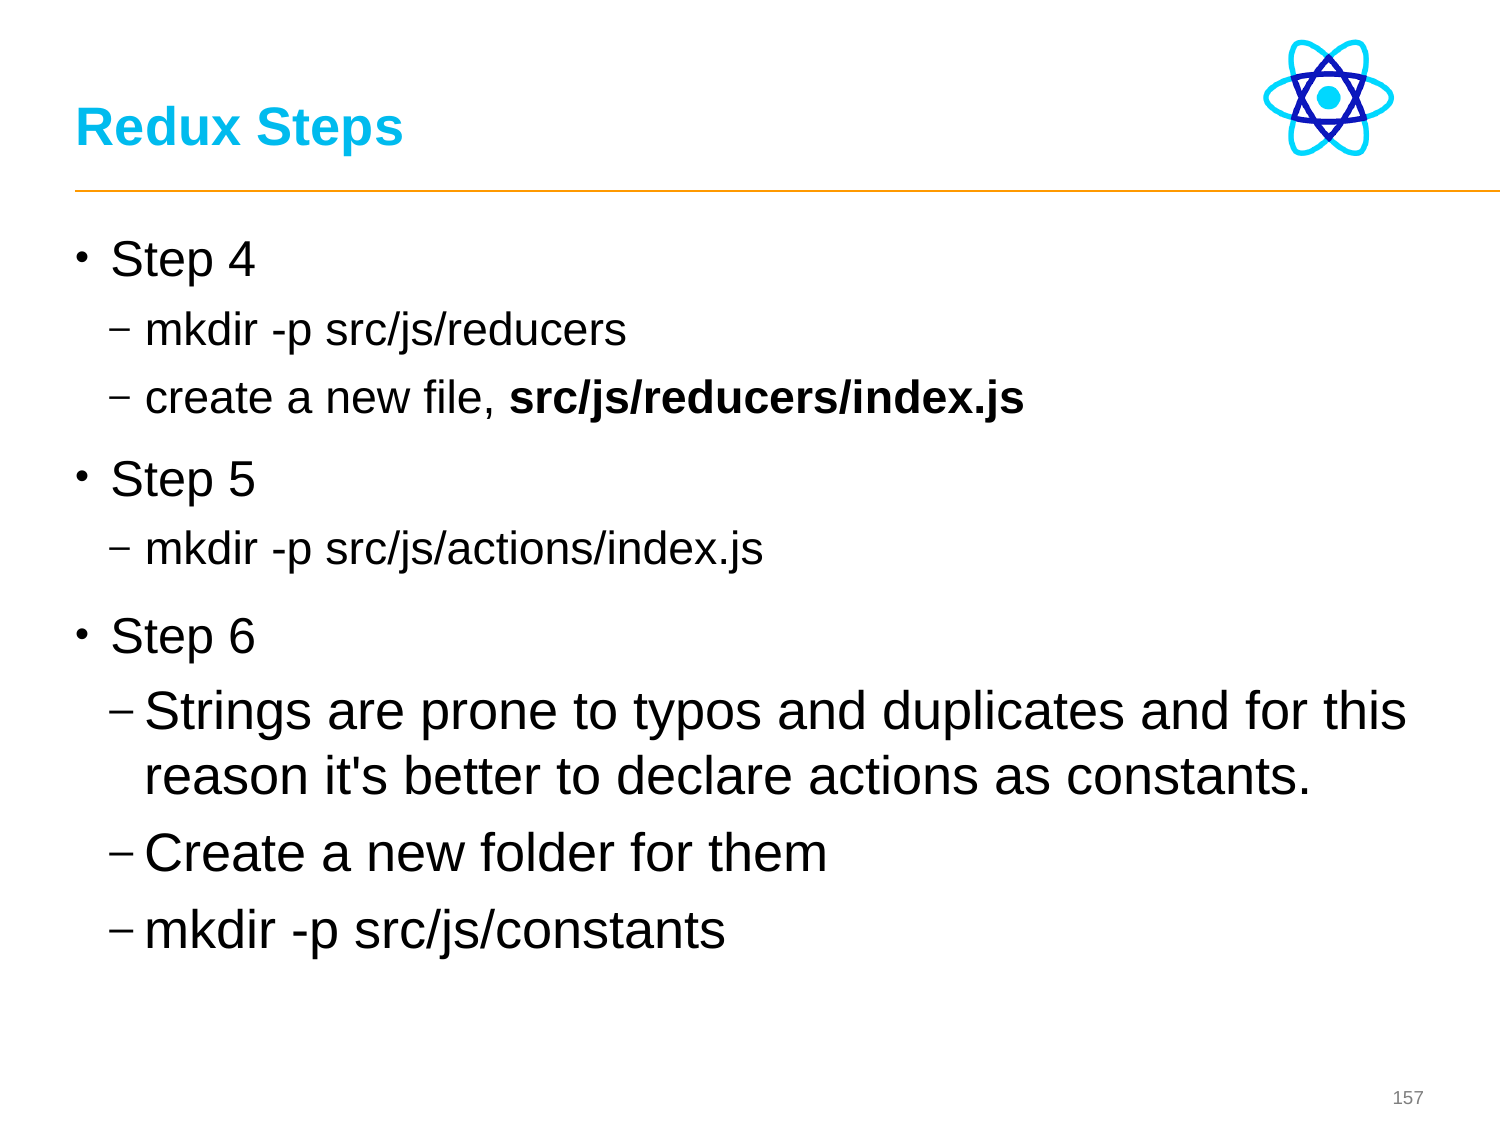

# Redux Steps
Step 4
mkdir -p src/js/reducers
create a new file, src/js/reducers/index.js
Step 5
mkdir -p src/js/actions/index.js
Step 6
Strings are prone to typos and duplicates and for this reason it's better to declare actions as constants.
Create a new folder for them
mkdir -p src/js/constants